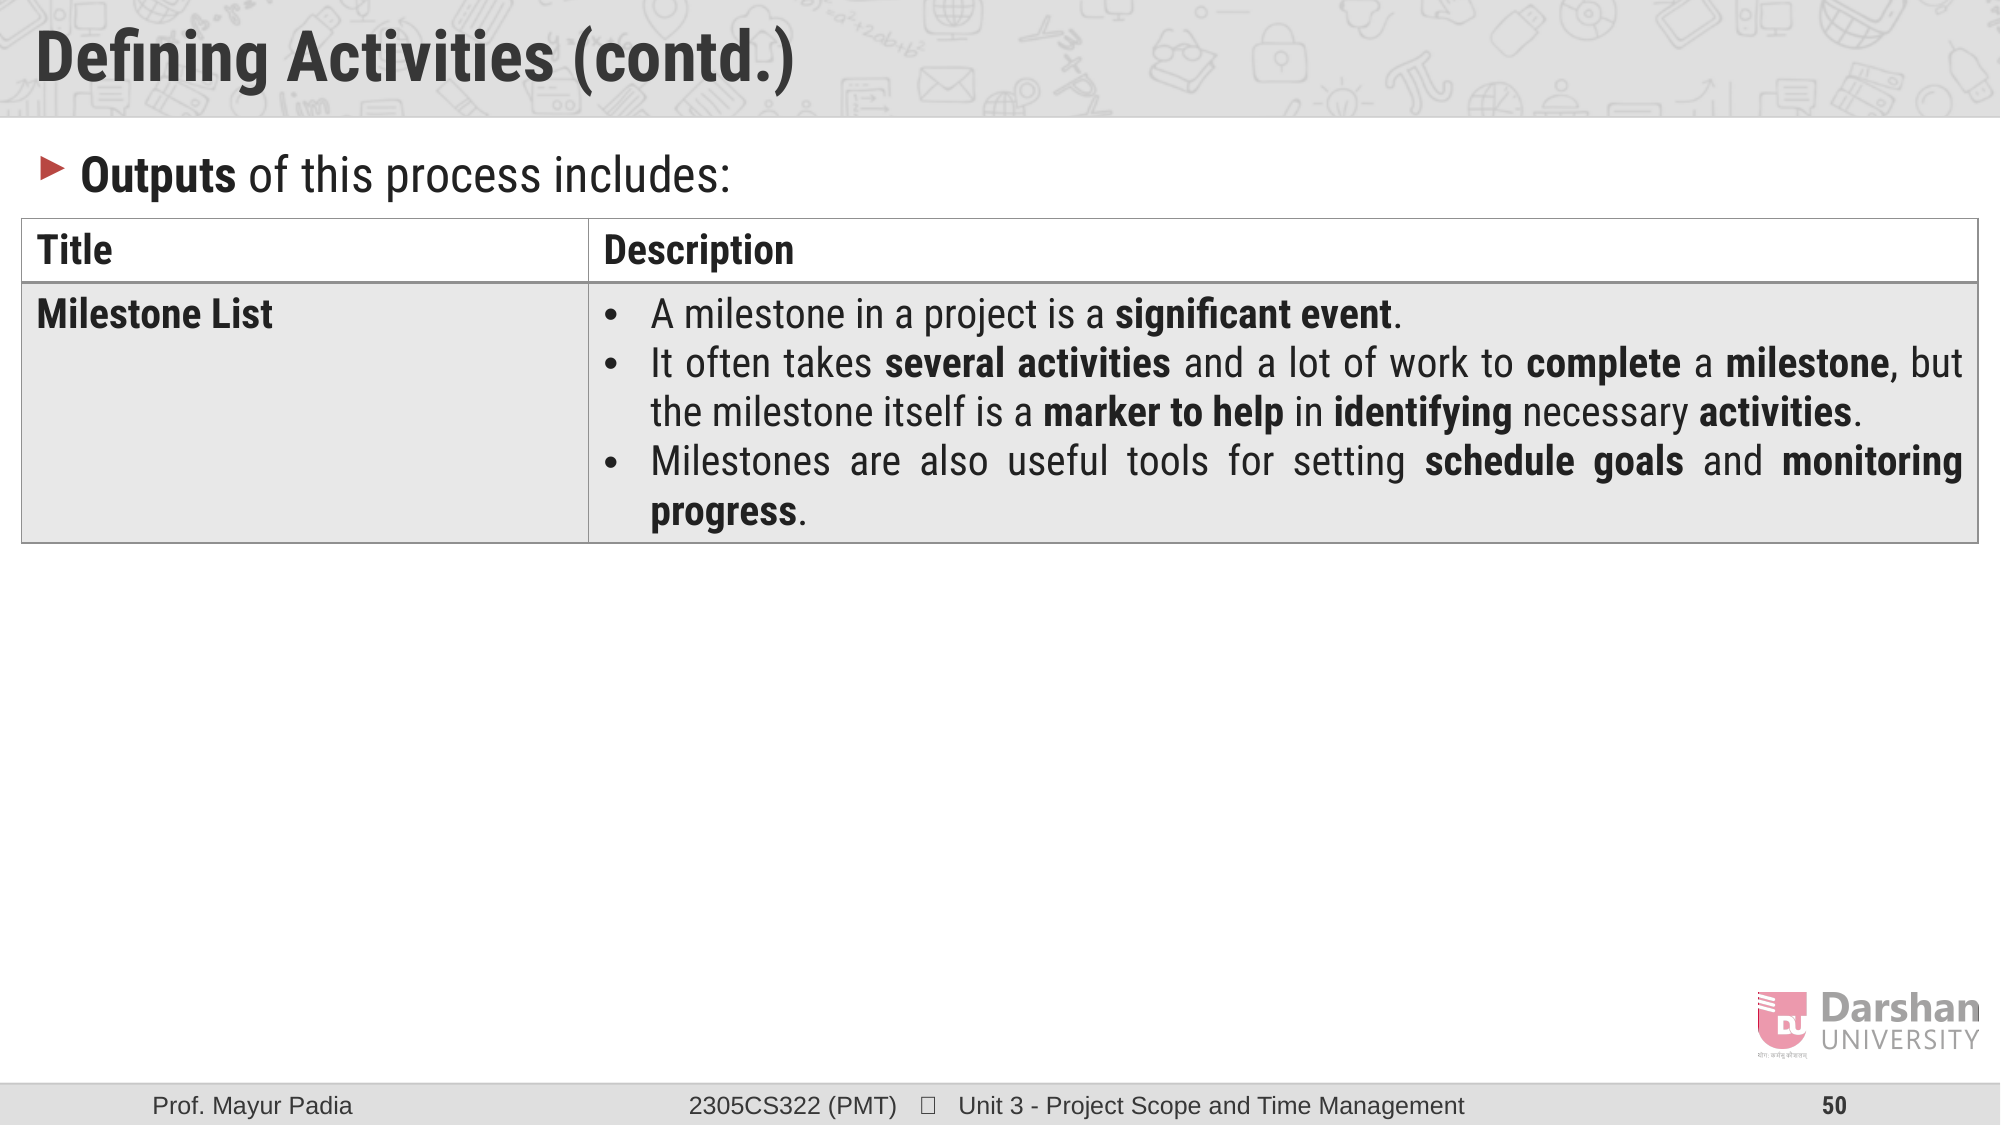

# Defining Activities (contd.)
Outputs of this process includes:
| Title | Description |
| --- | --- |
| Milestone List | A milestone in a project is a significant event. It often takes several activities and a lot of work to complete a milestone, but the milestone itself is a marker to help in identifying necessary activities. Milestones are also useful tools for setting schedule goals and monitoring progress. |